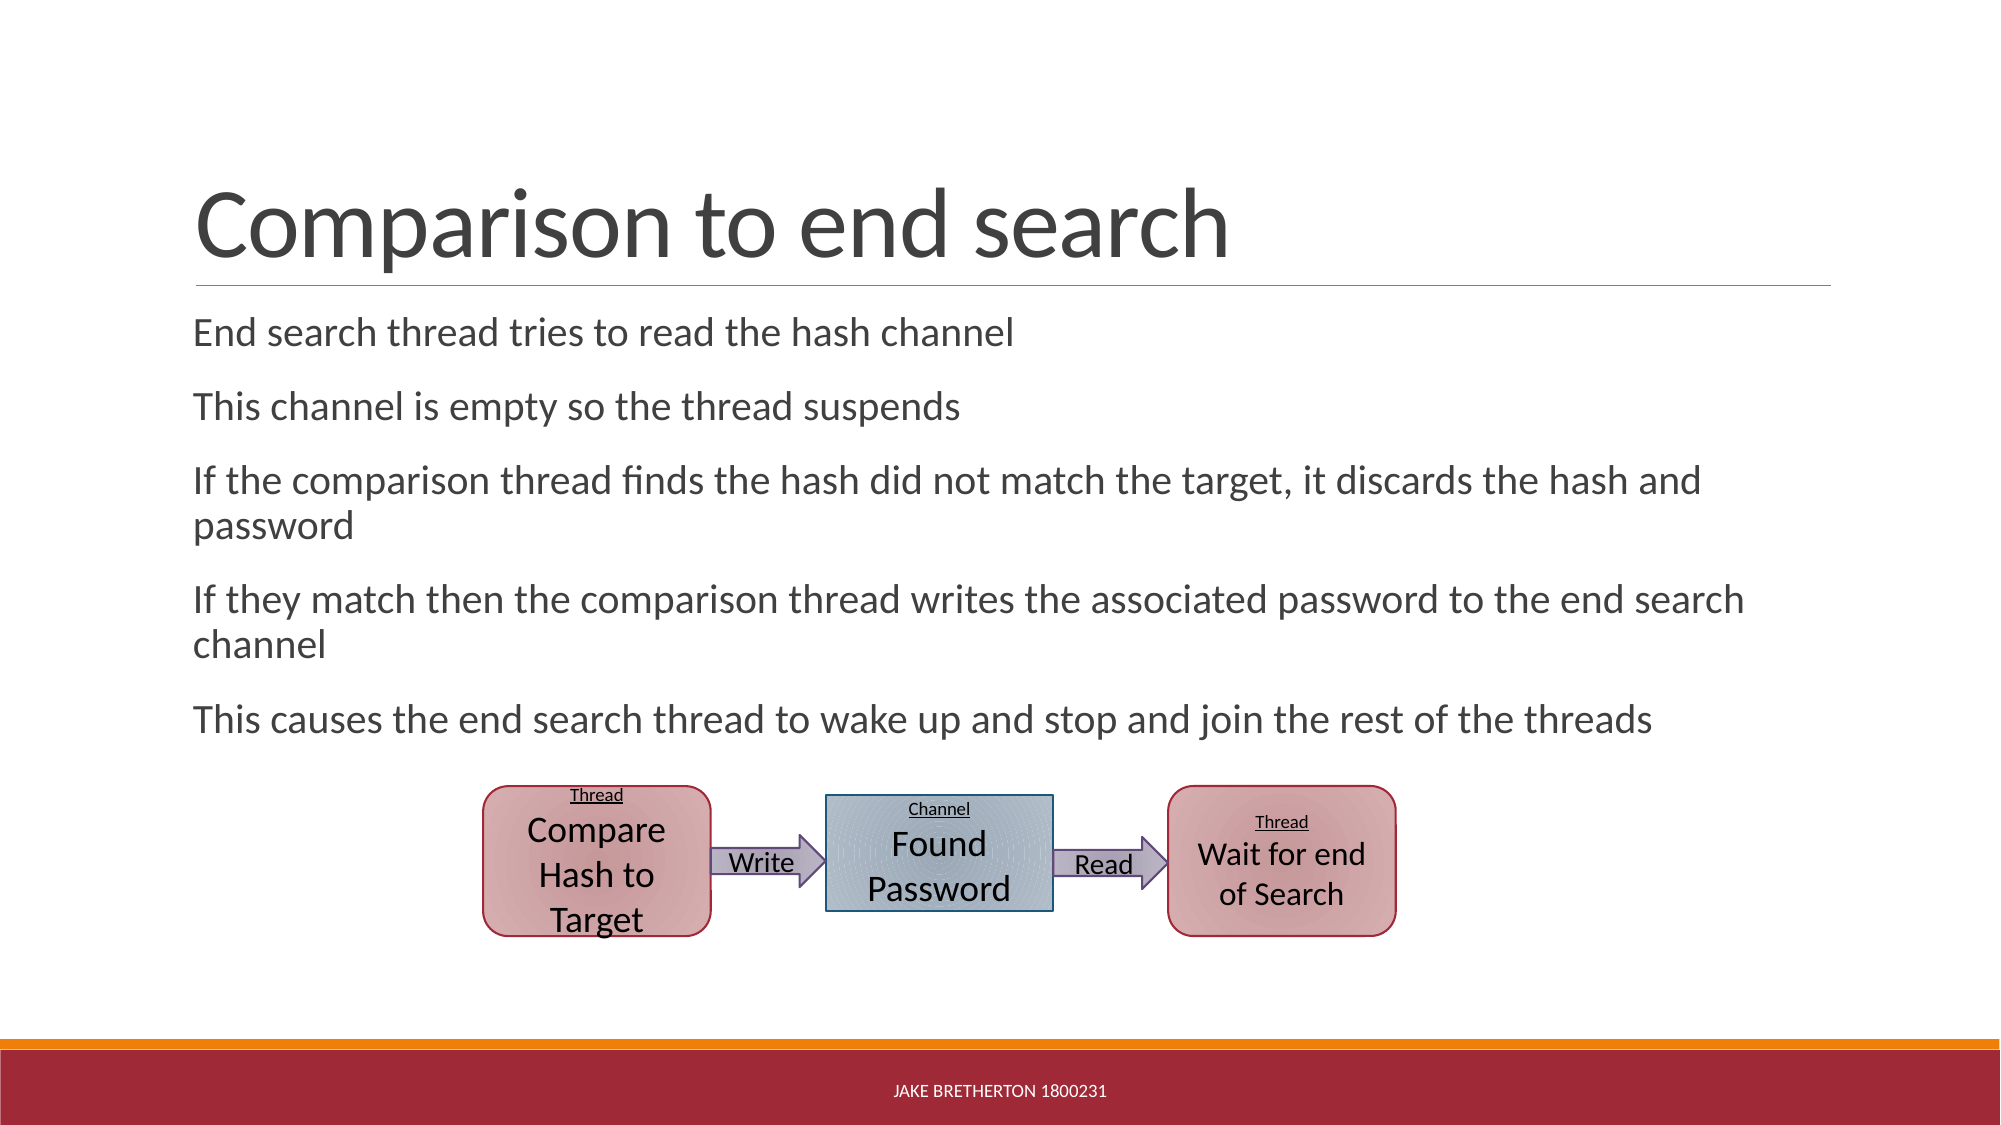

# Comparison to end search
End search thread tries to read the hash channel
This channel is empty so the thread suspends
If the comparison thread finds the hash did not match the target, it discards the hash and password
If they match then the comparison thread writes the associated password to the end search channel
This causes the end search thread to wake up and stop and join the rest of the threads

Thread
Wait for end of Search
Thread
Compare Hash to Target
Channel
Found Password
Write
Read
Jake Bretherton 1800231